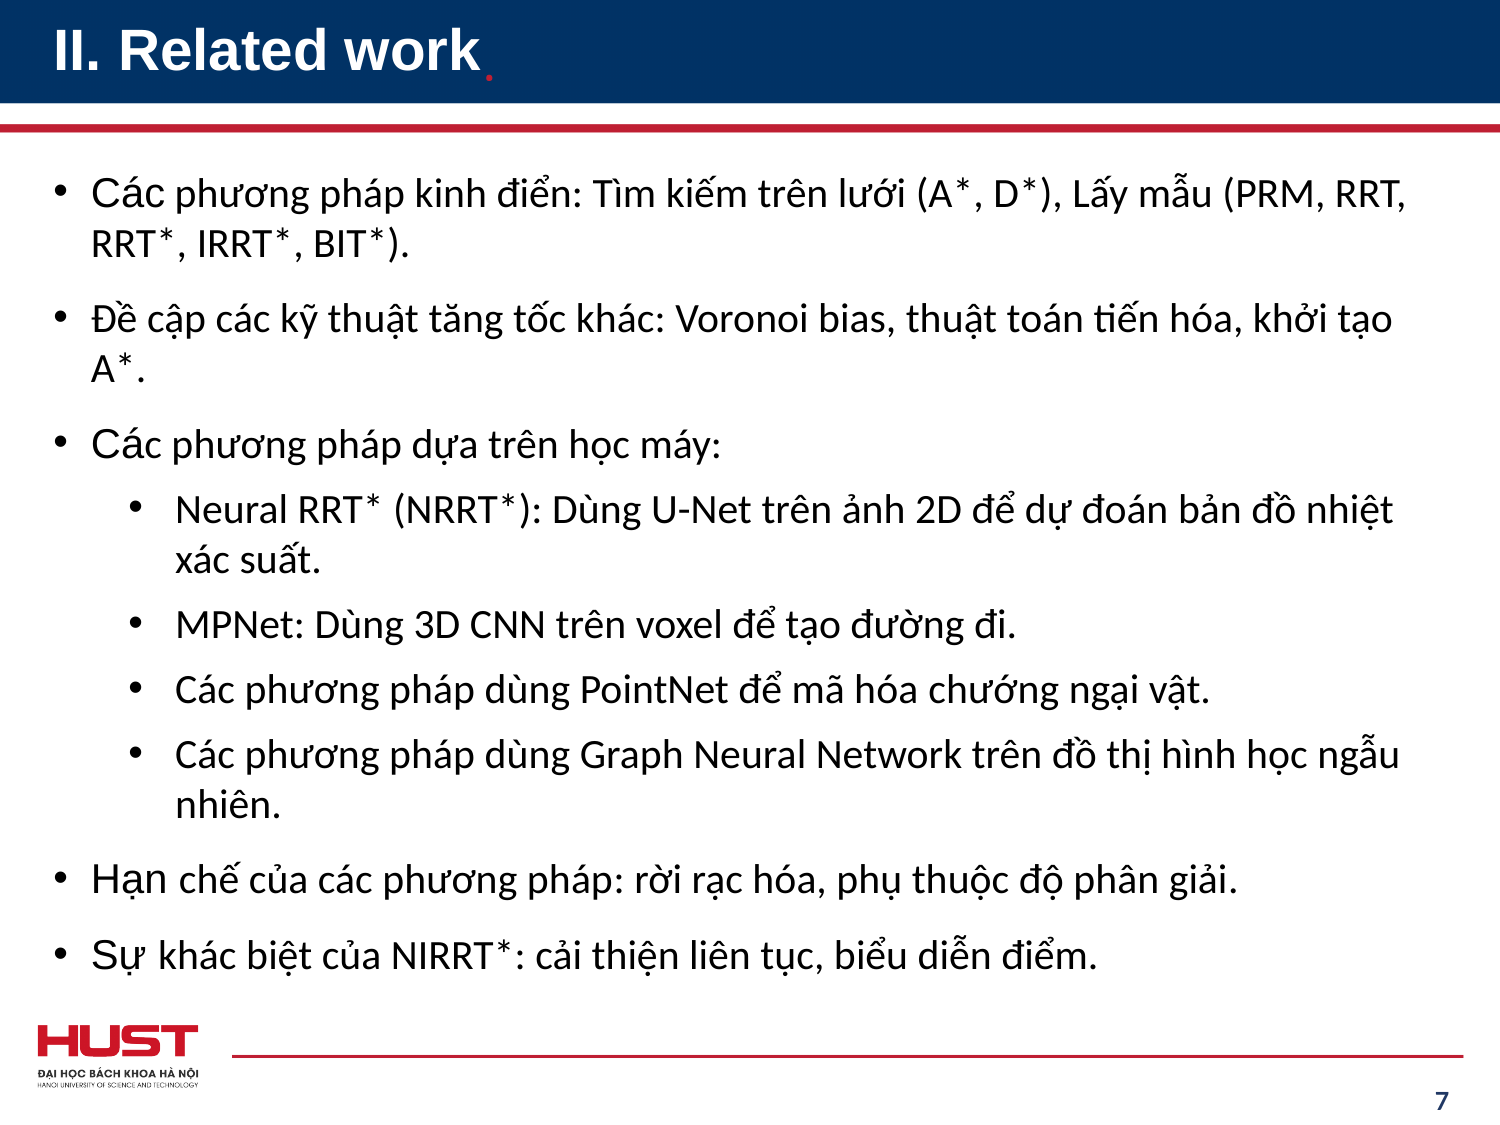

# II. Related work
Các phương pháp kinh điển: Tìm kiếm trên lưới (A*, D*), Lấy mẫu (PRM, RRT, RRT*, IRRT*, BIT*).
Đề cập các kỹ thuật tăng tốc khác: Voronoi bias, thuật toán tiến hóa, khởi tạo A*.
Các phương pháp dựa trên học máy:
Neural RRT* (NRRT*): Dùng U-Net trên ảnh 2D để dự đoán bản đồ nhiệt xác suất.
MPNet: Dùng 3D CNN trên voxel để tạo đường đi.
Các phương pháp dùng PointNet để mã hóa chướng ngại vật.
Các phương pháp dùng Graph Neural Network trên đồ thị hình học ngẫu nhiên.
Hạn chế của các phương pháp: rời rạc hóa, phụ thuộc độ phân giải.
Sự khác biệt của NIRRT*: cải thiện liên tục, biểu diễn điểm.

7